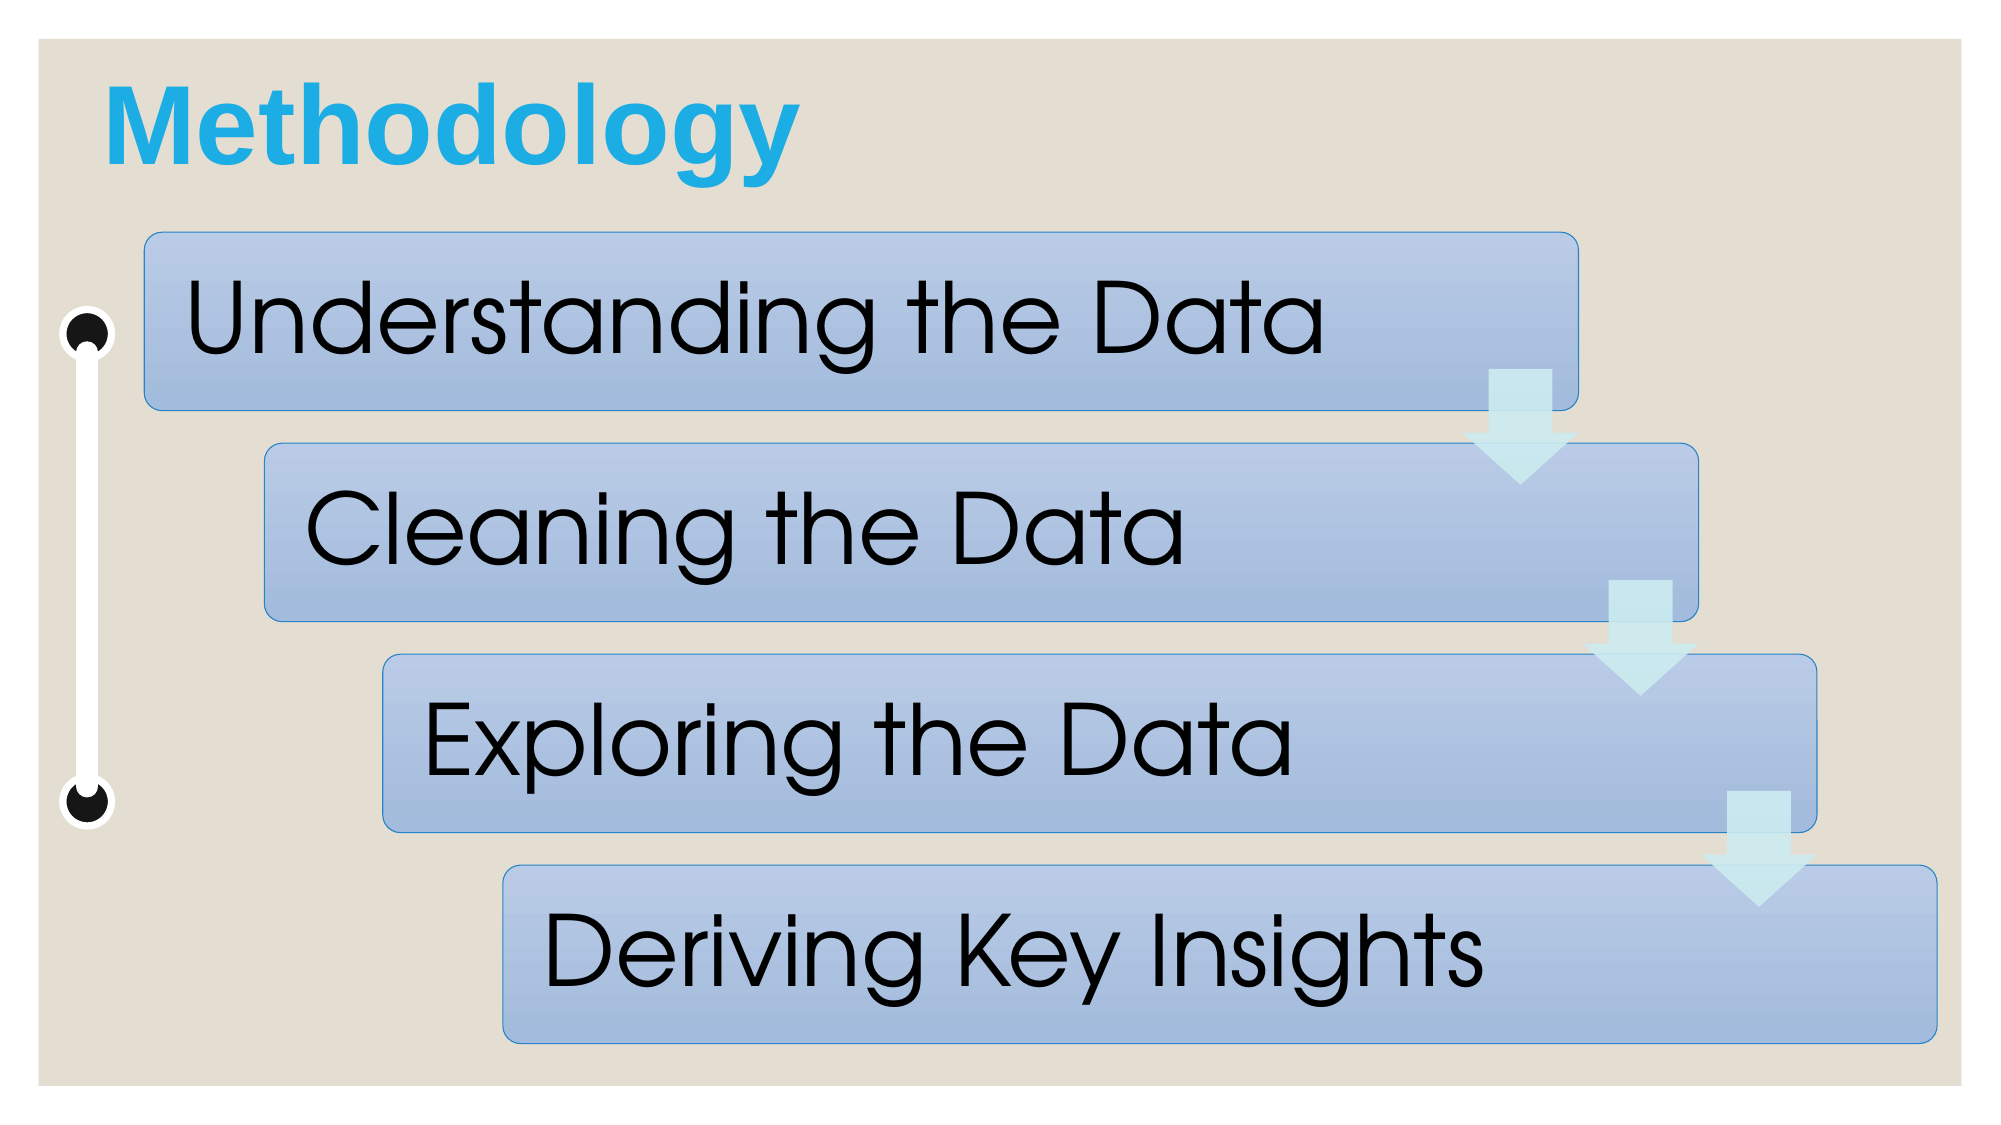

Methodology
Understanding the Data
Cleaning the Data
Exploring the Data
Deriving Key Insights